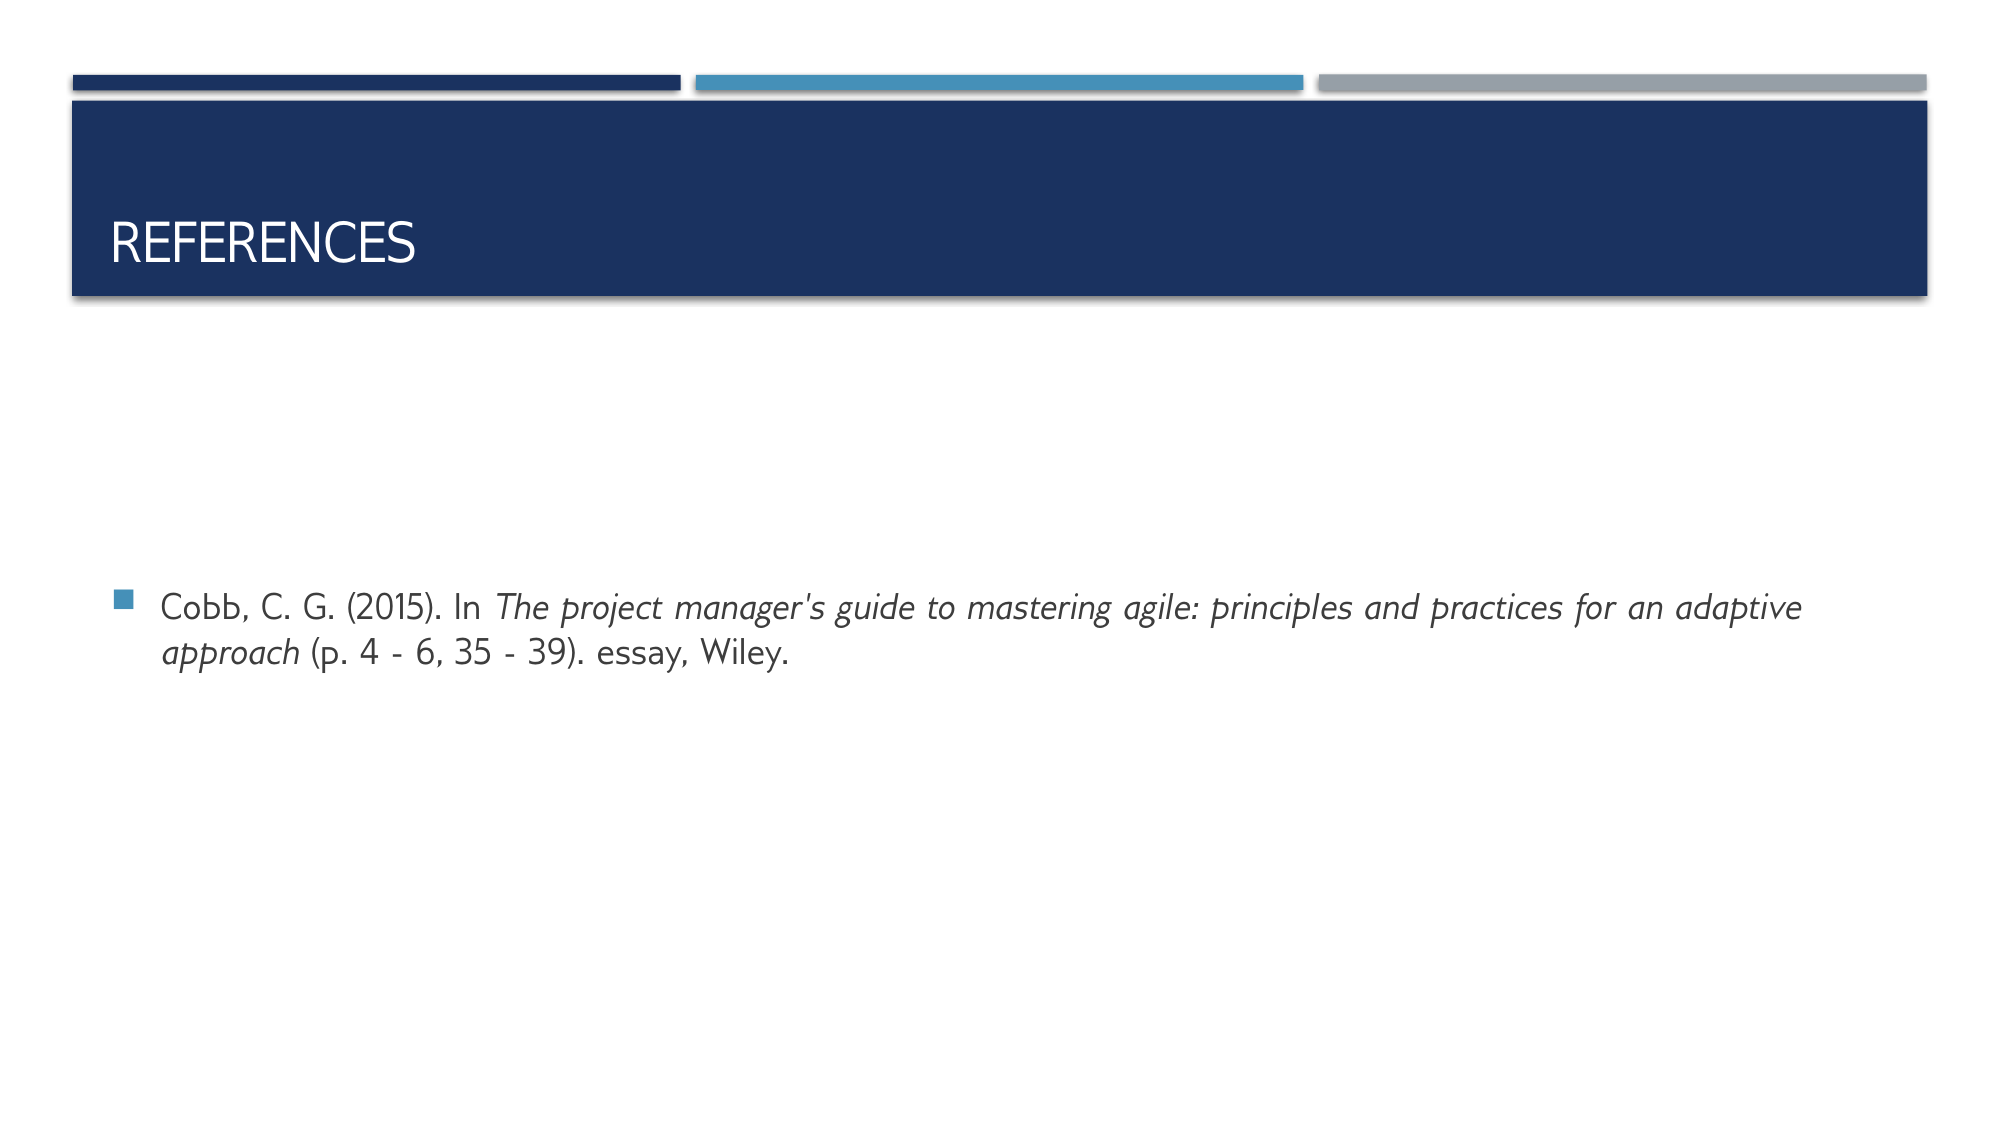

# references
Cobb, C. G. (2015). In The project manager's guide to mastering agile: principles and practices for an adaptive approach (p. 4 - 6, 35 - 39). essay, Wiley.